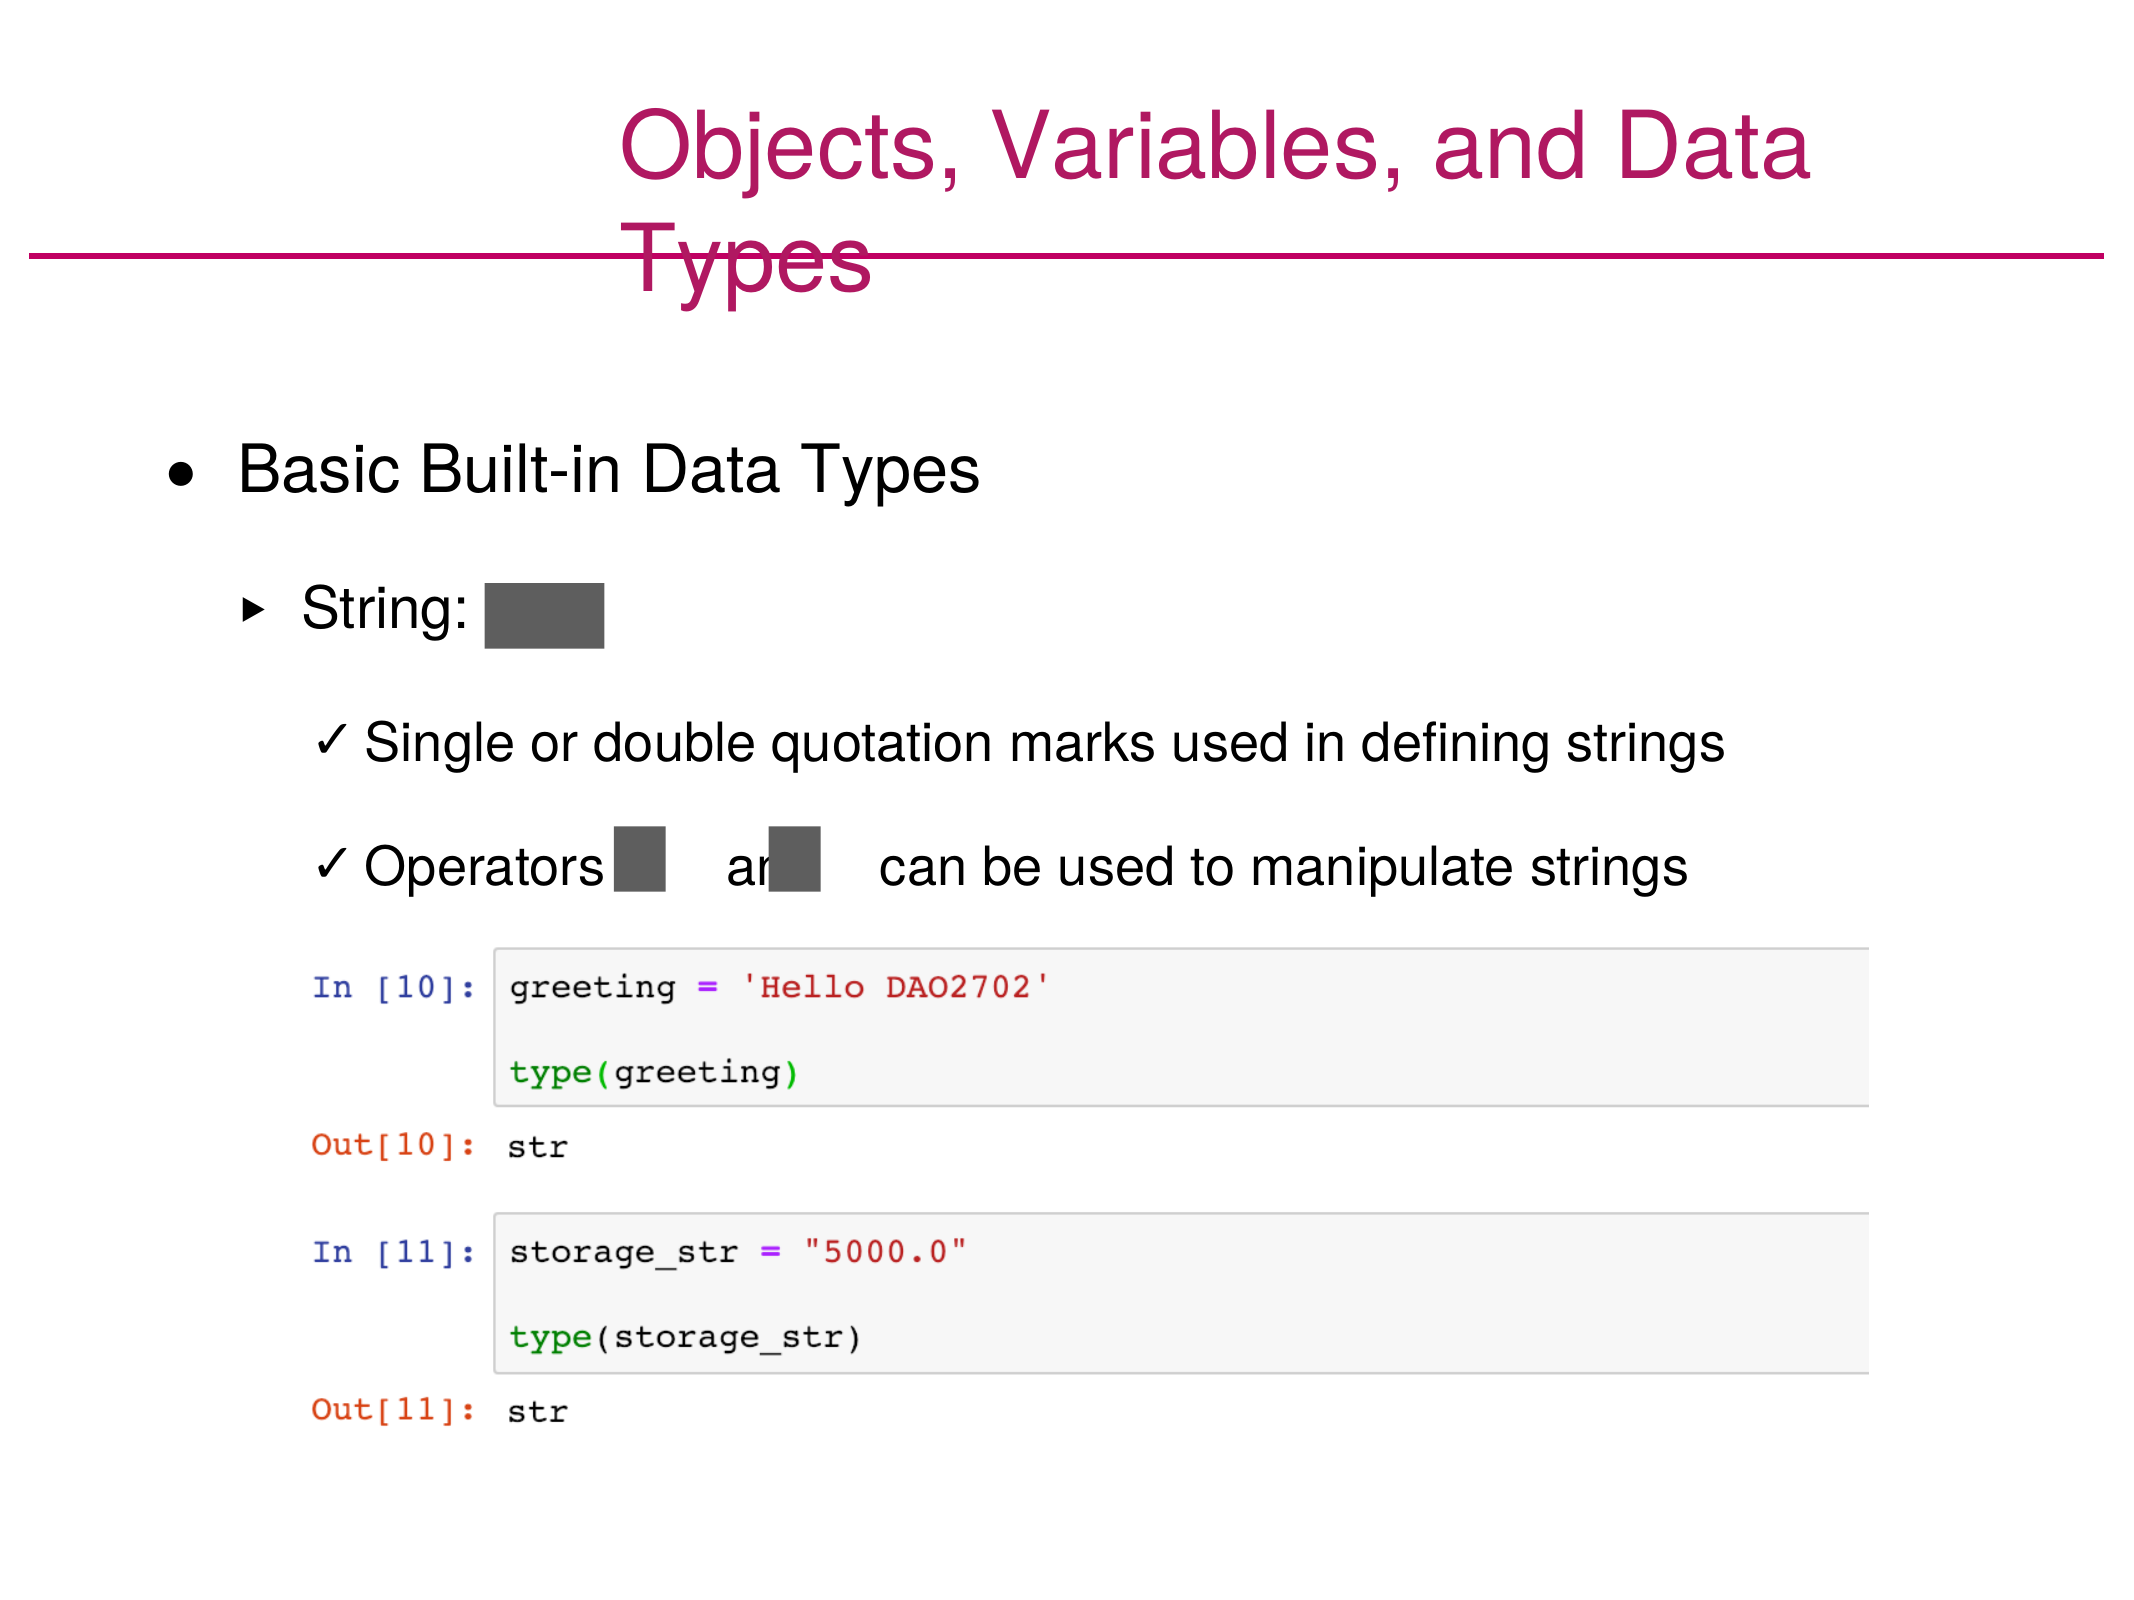

# Objects, Variables, and Data Types

Basic Built-in Data Types
String:
str

Single or double quotation marks used in defining strings

Operators	and	can be used to manipulate strings
+

*